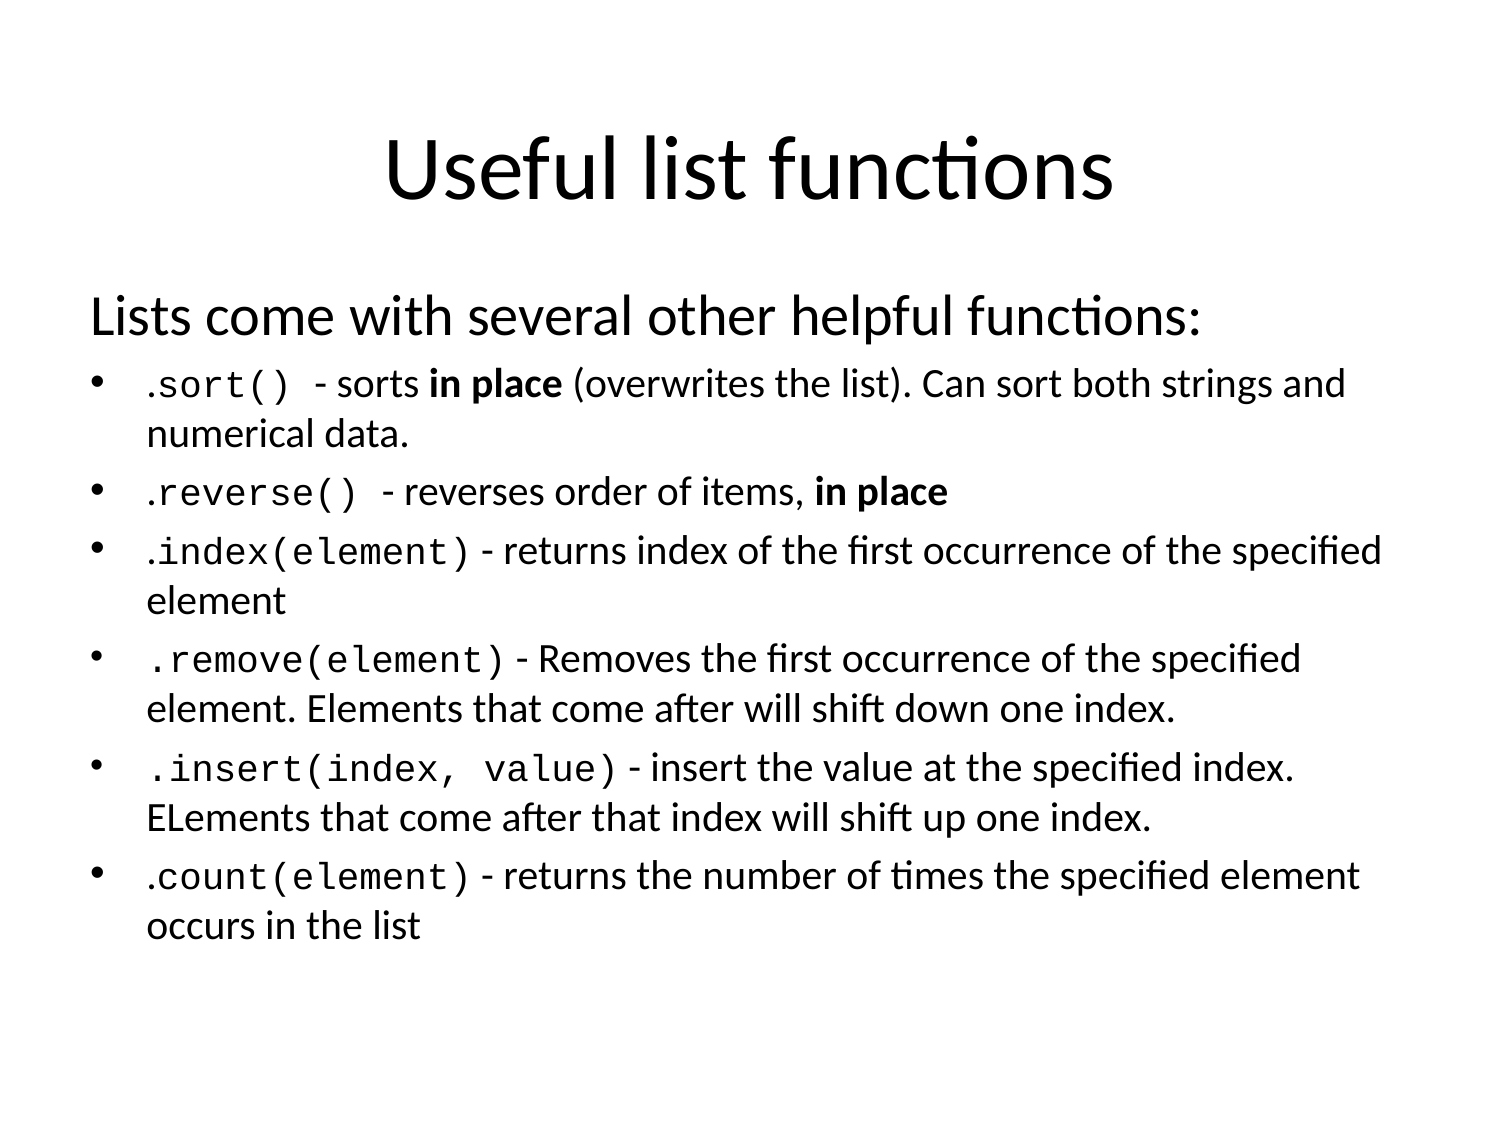

# Useful list functions
Lists come with several other helpful functions:
.sort() - sorts in place (overwrites the list). Can sort both strings and numerical data.
.reverse() - reverses order of items, in place
.index(element) - returns index of the first occurrence of the specified element
.remove(element) - Removes the first occurrence of the specified element. Elements that come after will shift down one index.
.insert(index, value) - insert the value at the specified index. ELements that come after that index will shift up one index.
.count(element) - returns the number of times the specified element occurs in the list